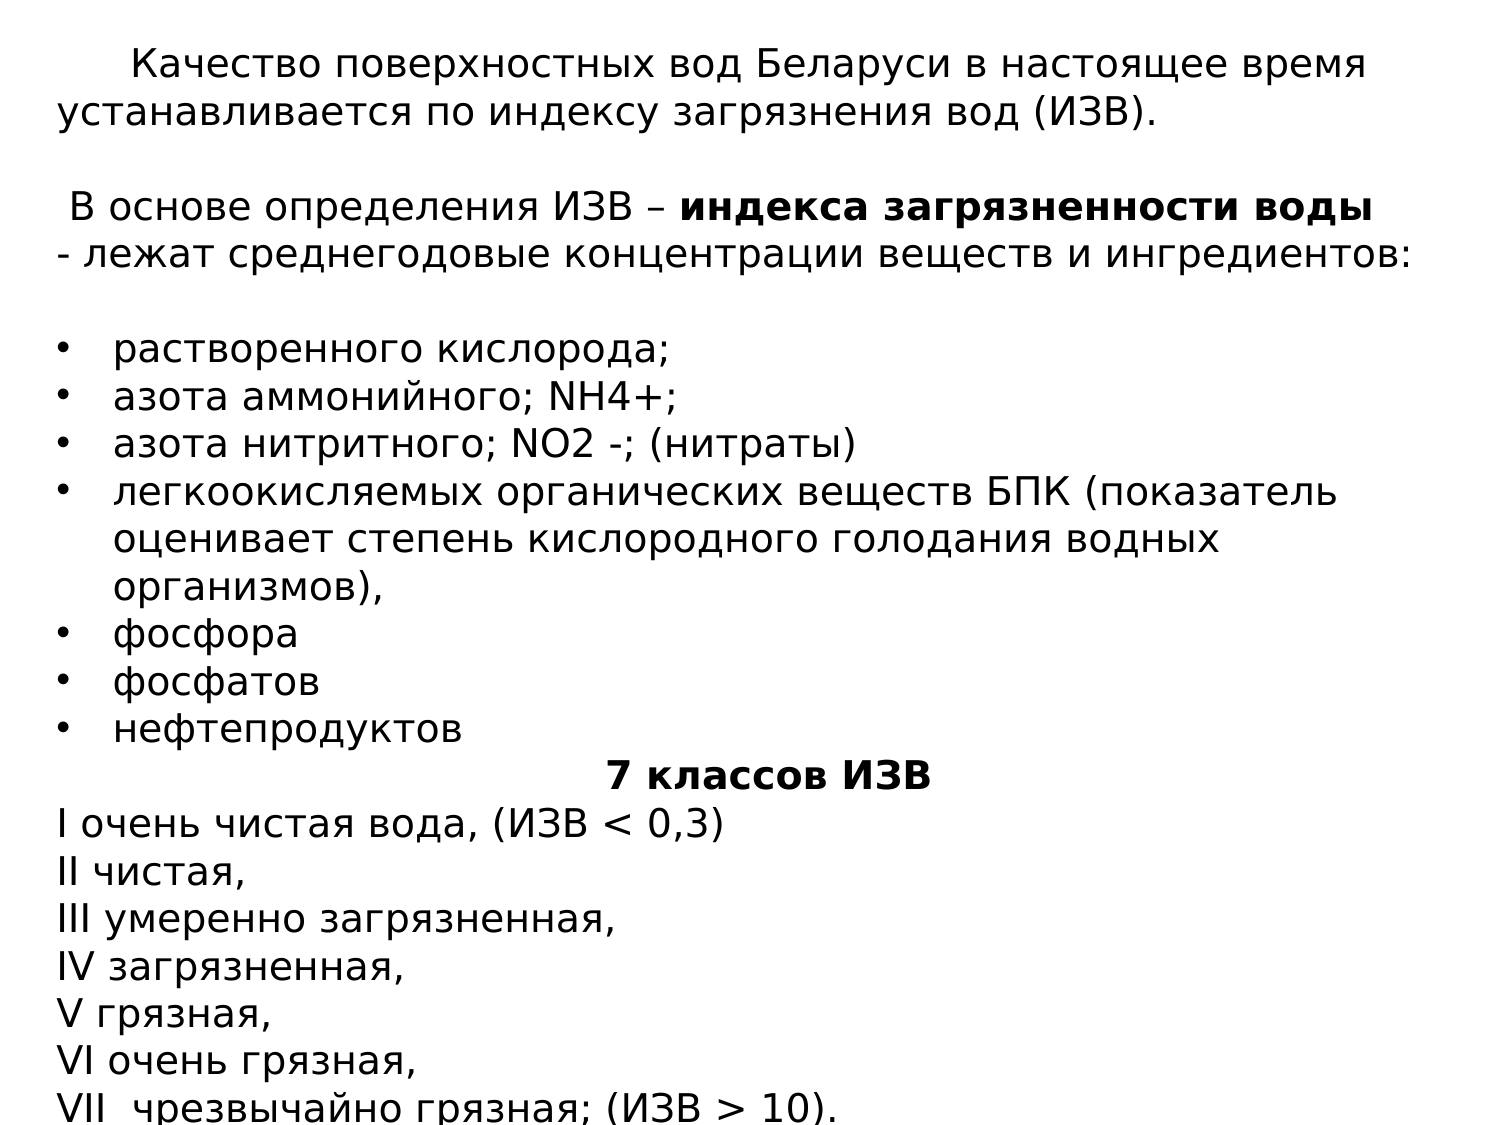

Качество поверхностных вод Беларуси в настоящее время устанавливается по индексу загрязнения вод (ИЗВ).
 В основе определения ИЗВ – индекса загрязненности воды - лежат среднегодовые концентрации веществ и ингредиентов:

растворенного кислорода;
азота аммонийного; NH4+;
азота нитритного; NO2 -; (нитраты)
легкоокисляемых органических веществ БПК (показатель оценивает степень кислородного голодания водных организмов),
фосфора
фосфатов
нефтепродуктов
7 классов ИЗВ
I очень чистая вода, (ИЗВ < 0,3)
II чистая,
III умеренно загрязненная,
IV загрязненная,
V грязная,
VI очень грязная,
VII  чрезвычайно грязная; (ИЗВ > 10).